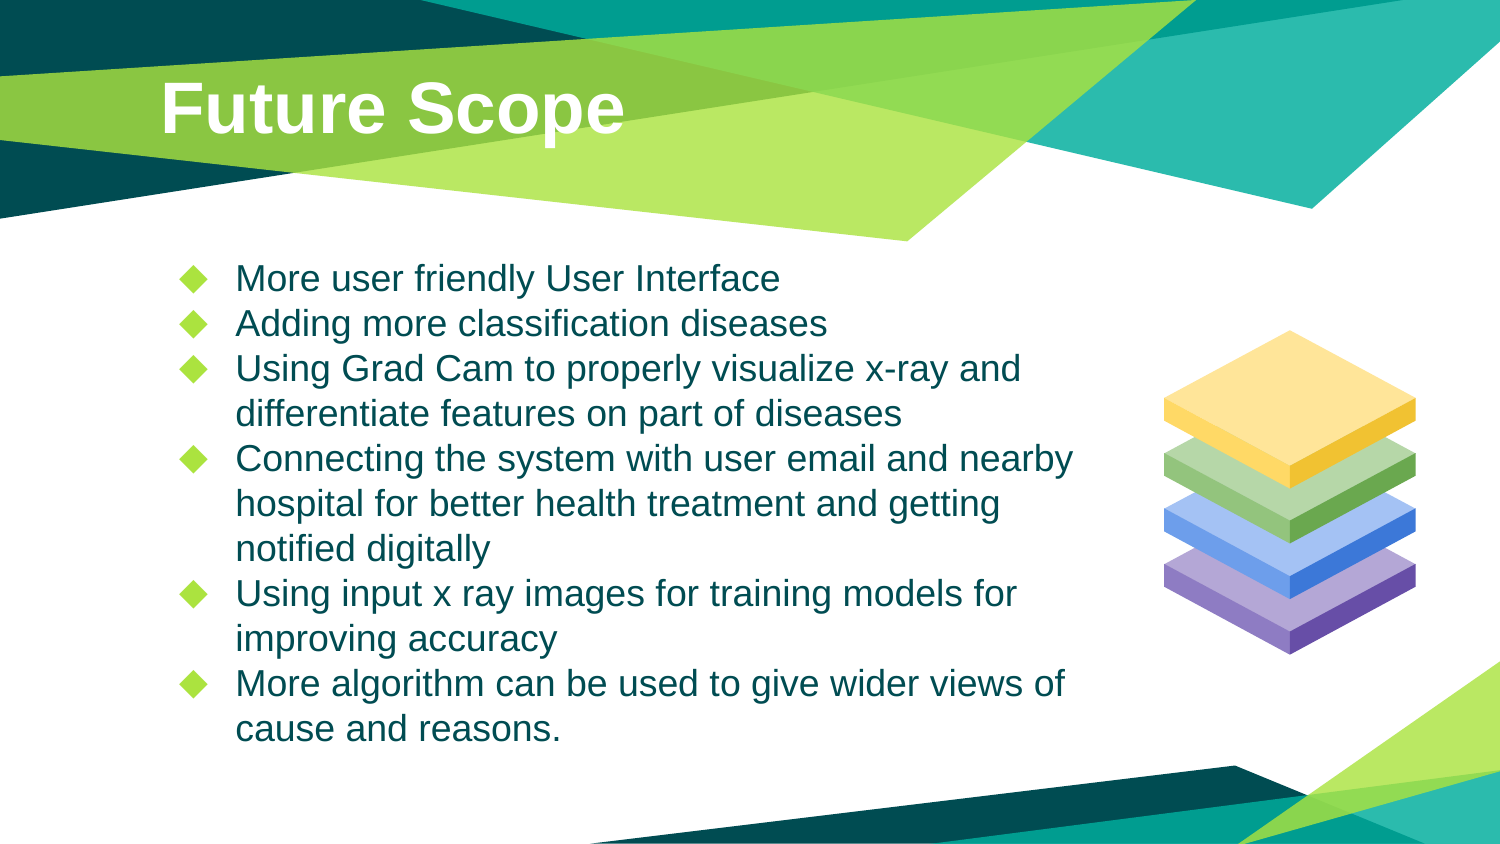

# Future Scope
More user friendly User Interface
Adding more classification diseases
Using Grad Cam to properly visualize x-ray and differentiate features on part of diseases
Connecting the system with user email and nearby hospital for better health treatment and getting notified digitally
Using input x ray images for training models for improving accuracy
More algorithm can be used to give wider views of cause and reasons.